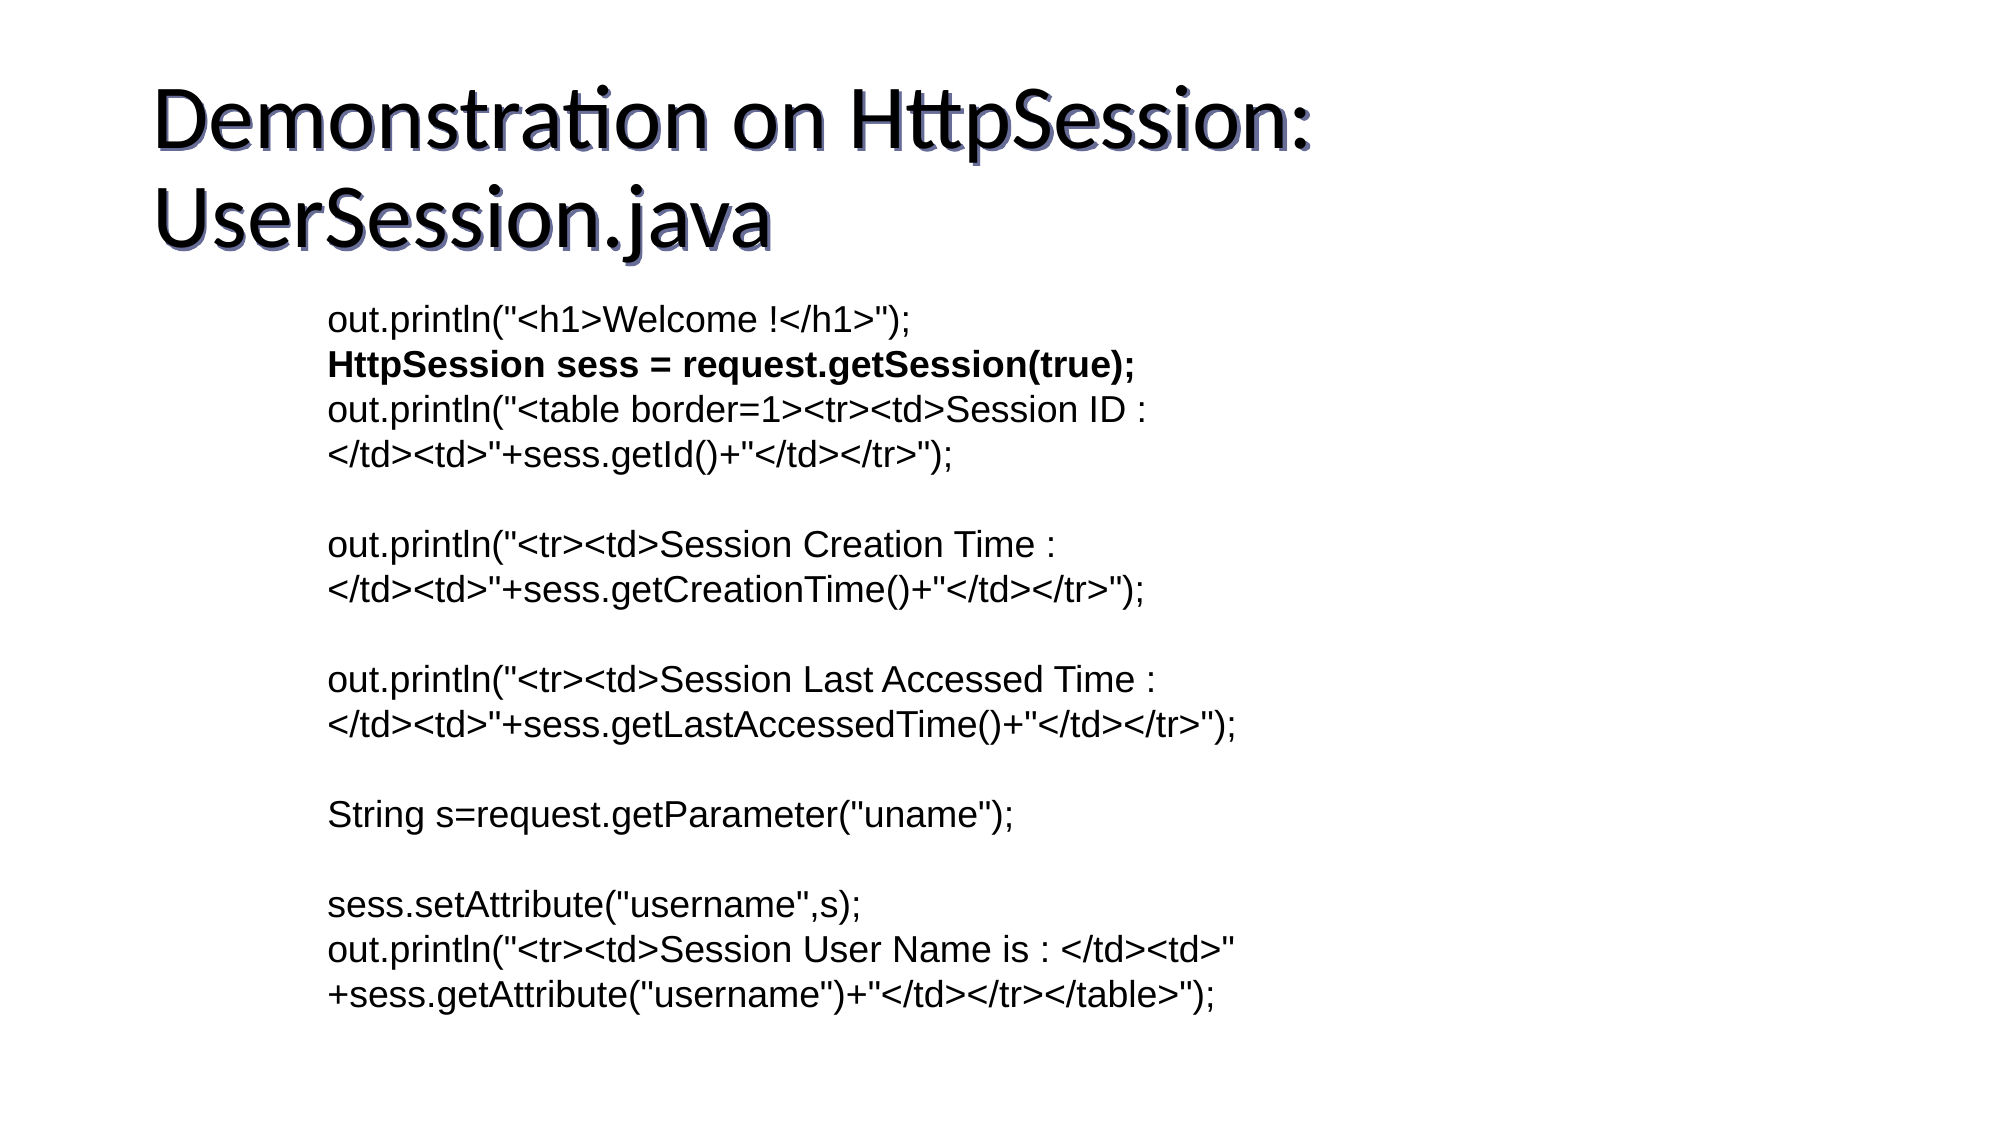

Demonstration on HttpSession: UserSession.java

out.println("<h1>Welcome !</h1>");
HttpSession sess = request.getSession(true);
out.println("<table border=1><tr><td>Session ID : </td><td>"+sess.getId()+"</td></tr>");

out.println("<tr><td>Session Creation Time : </td><td>"+sess.getCreationTime()+"</td></tr>");

out.println("<tr><td>Session Last Accessed Time : </td><td>"+sess.getLastAccessedTime()+"</td></tr>");
String s=request.getParameter("uname");

sess.setAttribute("username",s);
out.println("<tr><td>Session User Name is : </td><td>" +sess.getAttribute("username")+"</td></tr></table>");

96